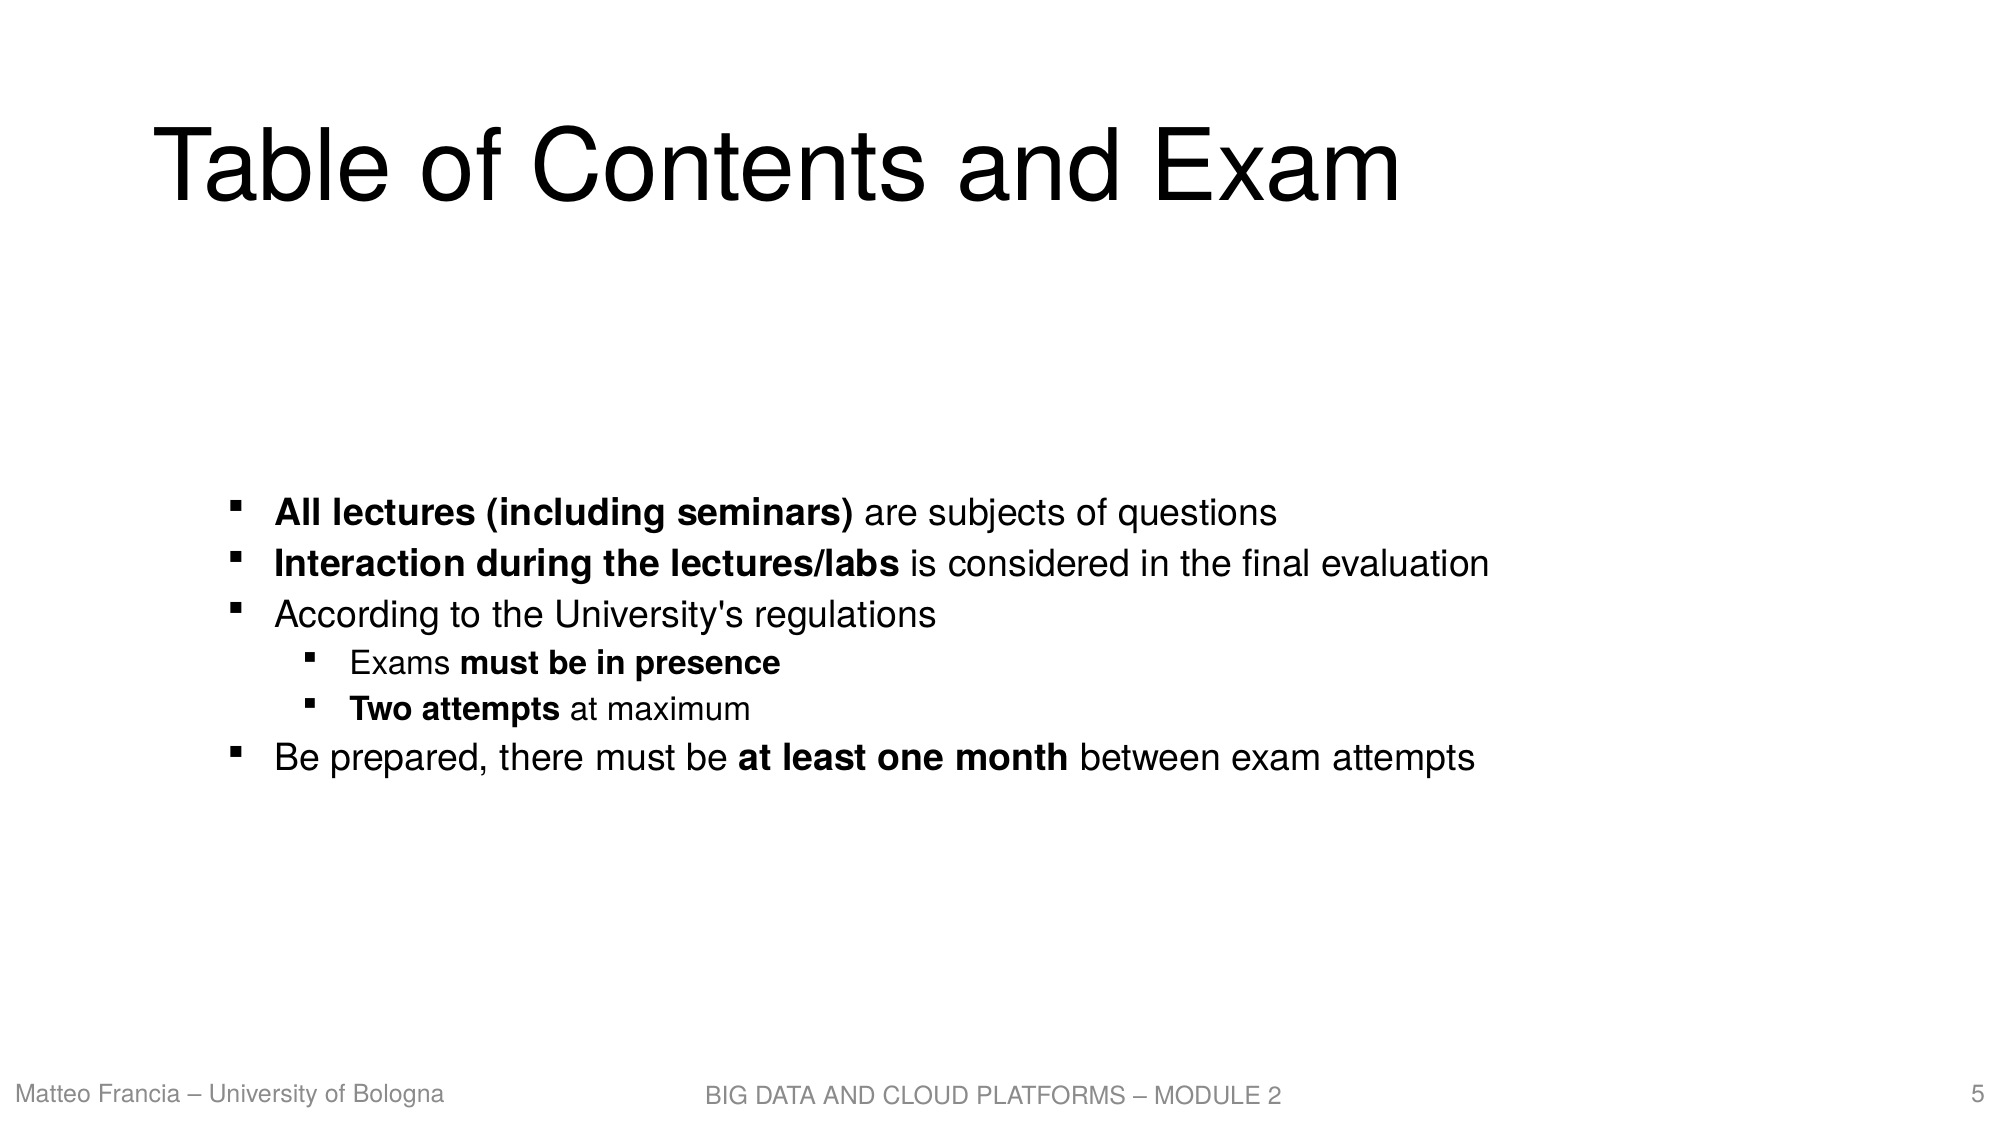

# Table of Contents and Exam
All lectures (including seminars) are subjects of questions
Interaction during the lectures/labs is considered in the final evaluation
According to the University's regulations
Exams must be in presence
Two attempts at maximum
Be prepared, there must be at least one month between exam attempts

5
Matteo Francia – University of Bologna